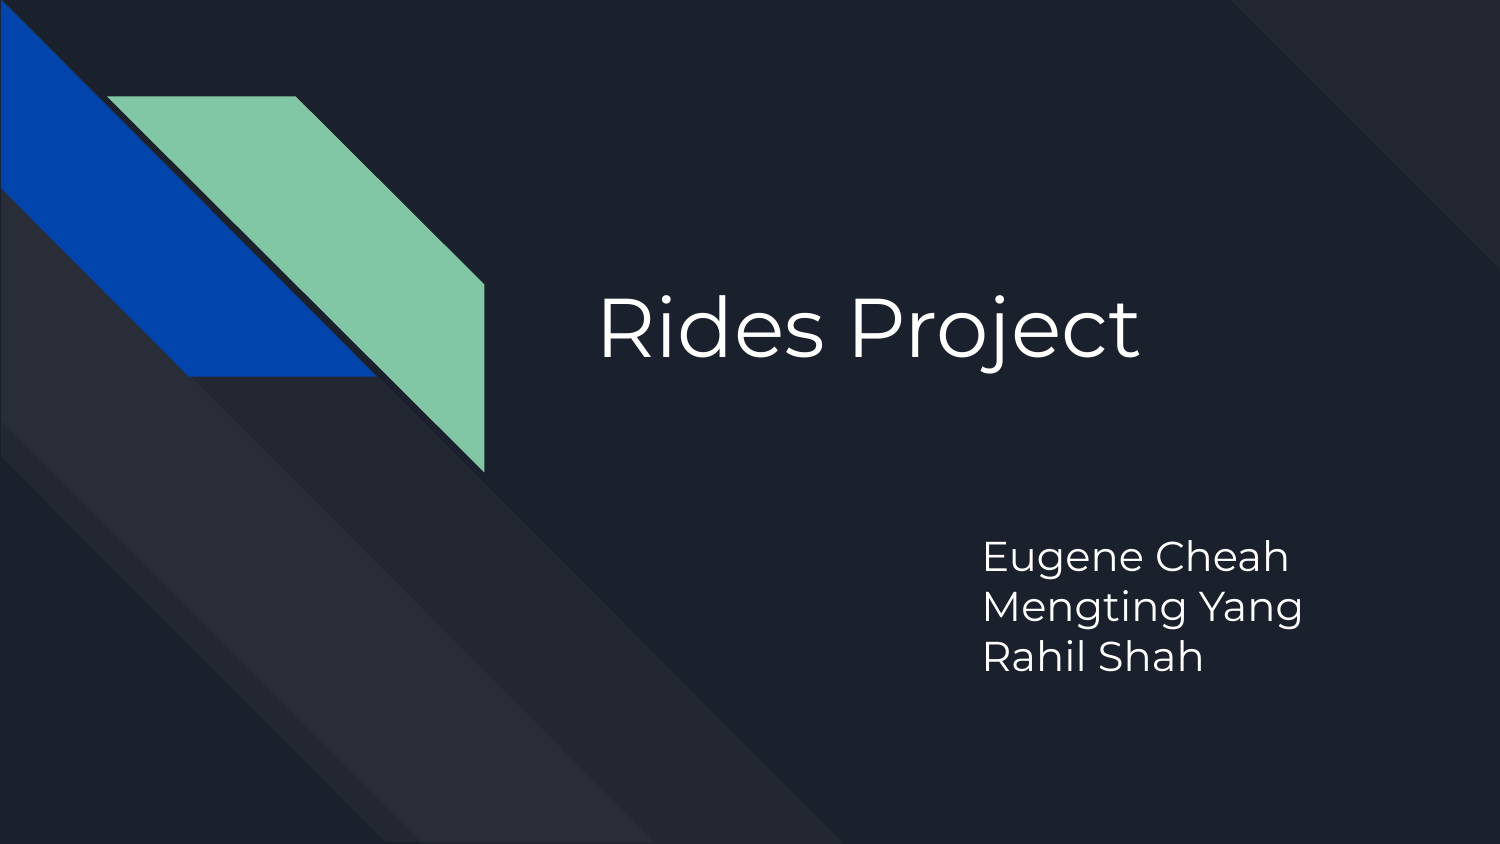

# Rides Project
Eugene Cheah
Mengting Yang
Rahil Shah